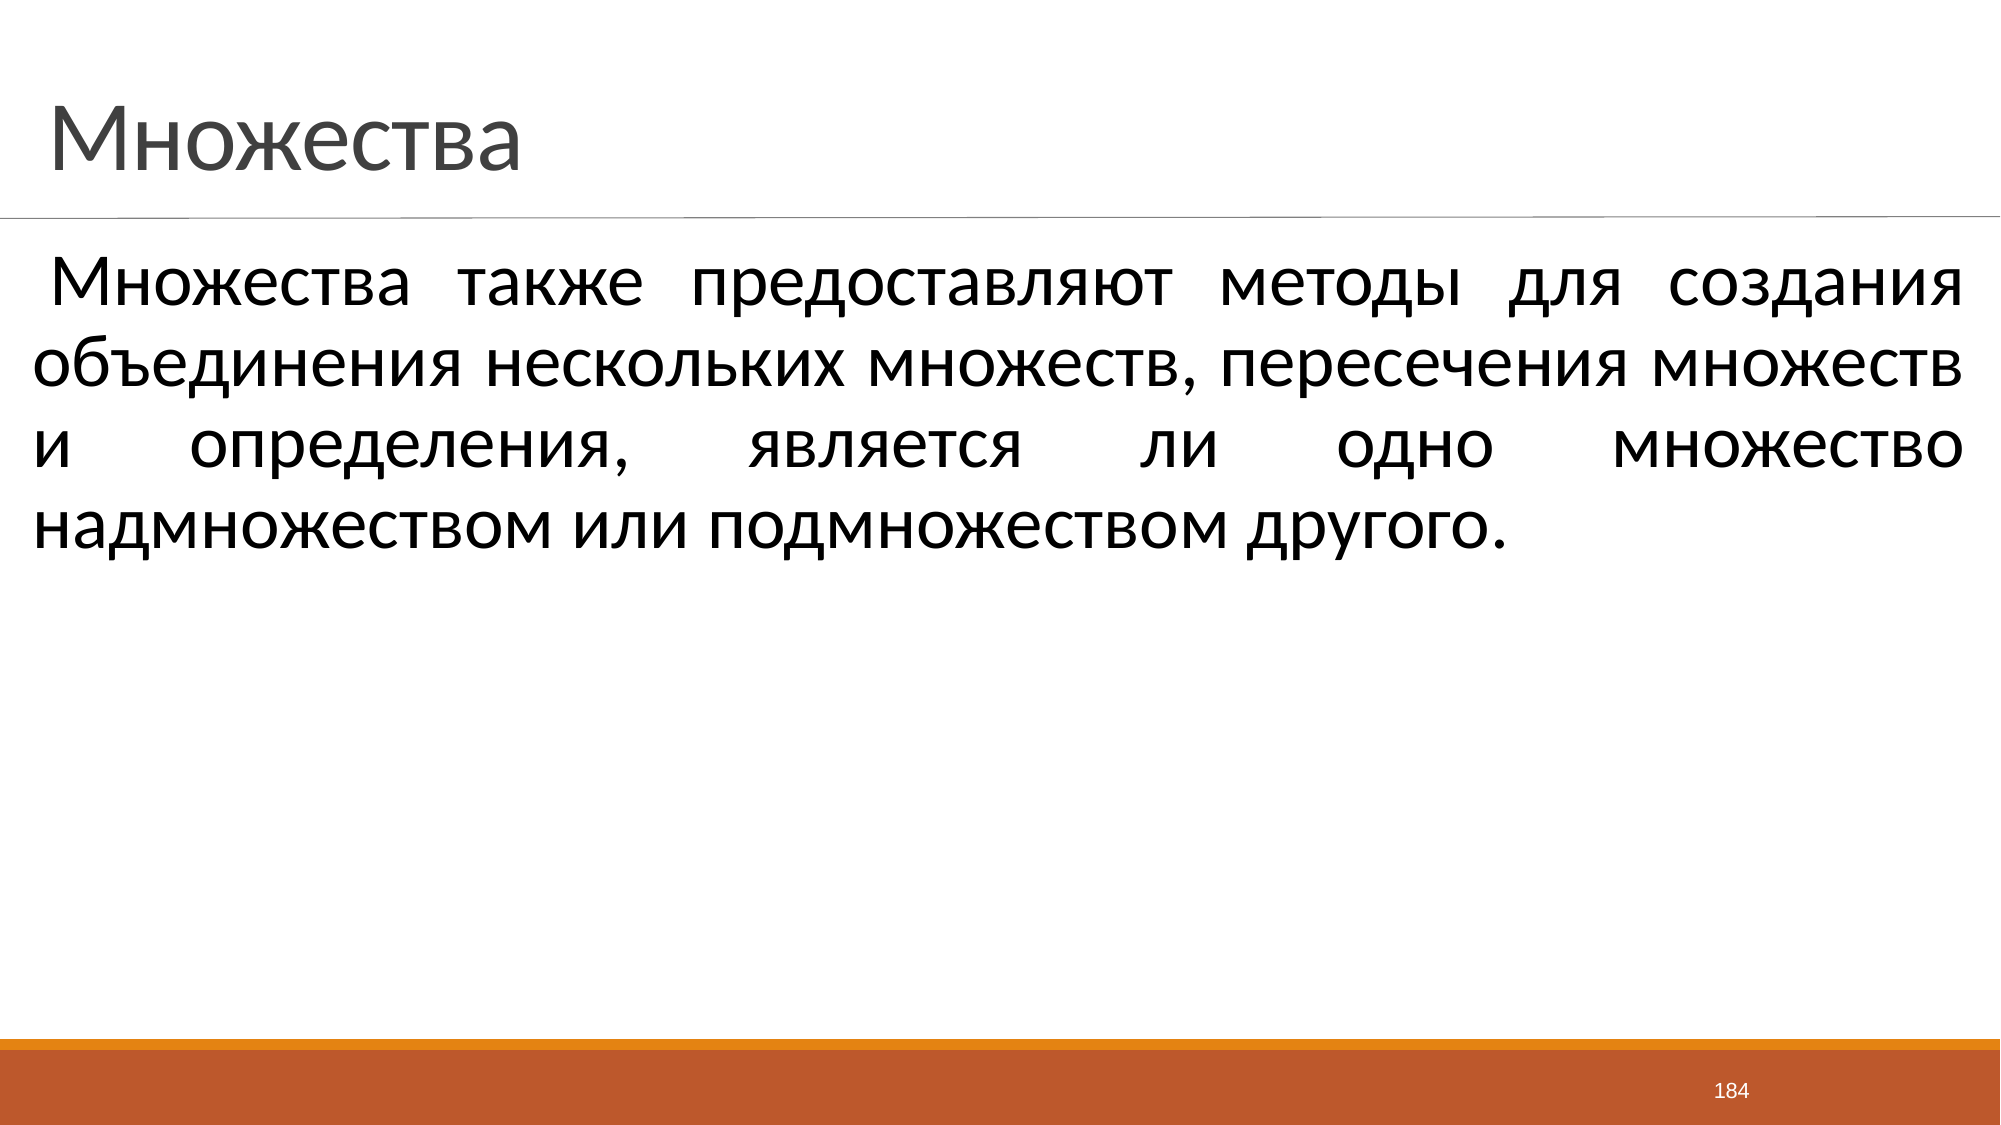

# Множества
Множества также предоставляют методы для создания объединения нескольких множеств, пересечения множеств и определения, является ли одно множество надмножеством или подмножеством другого.
184